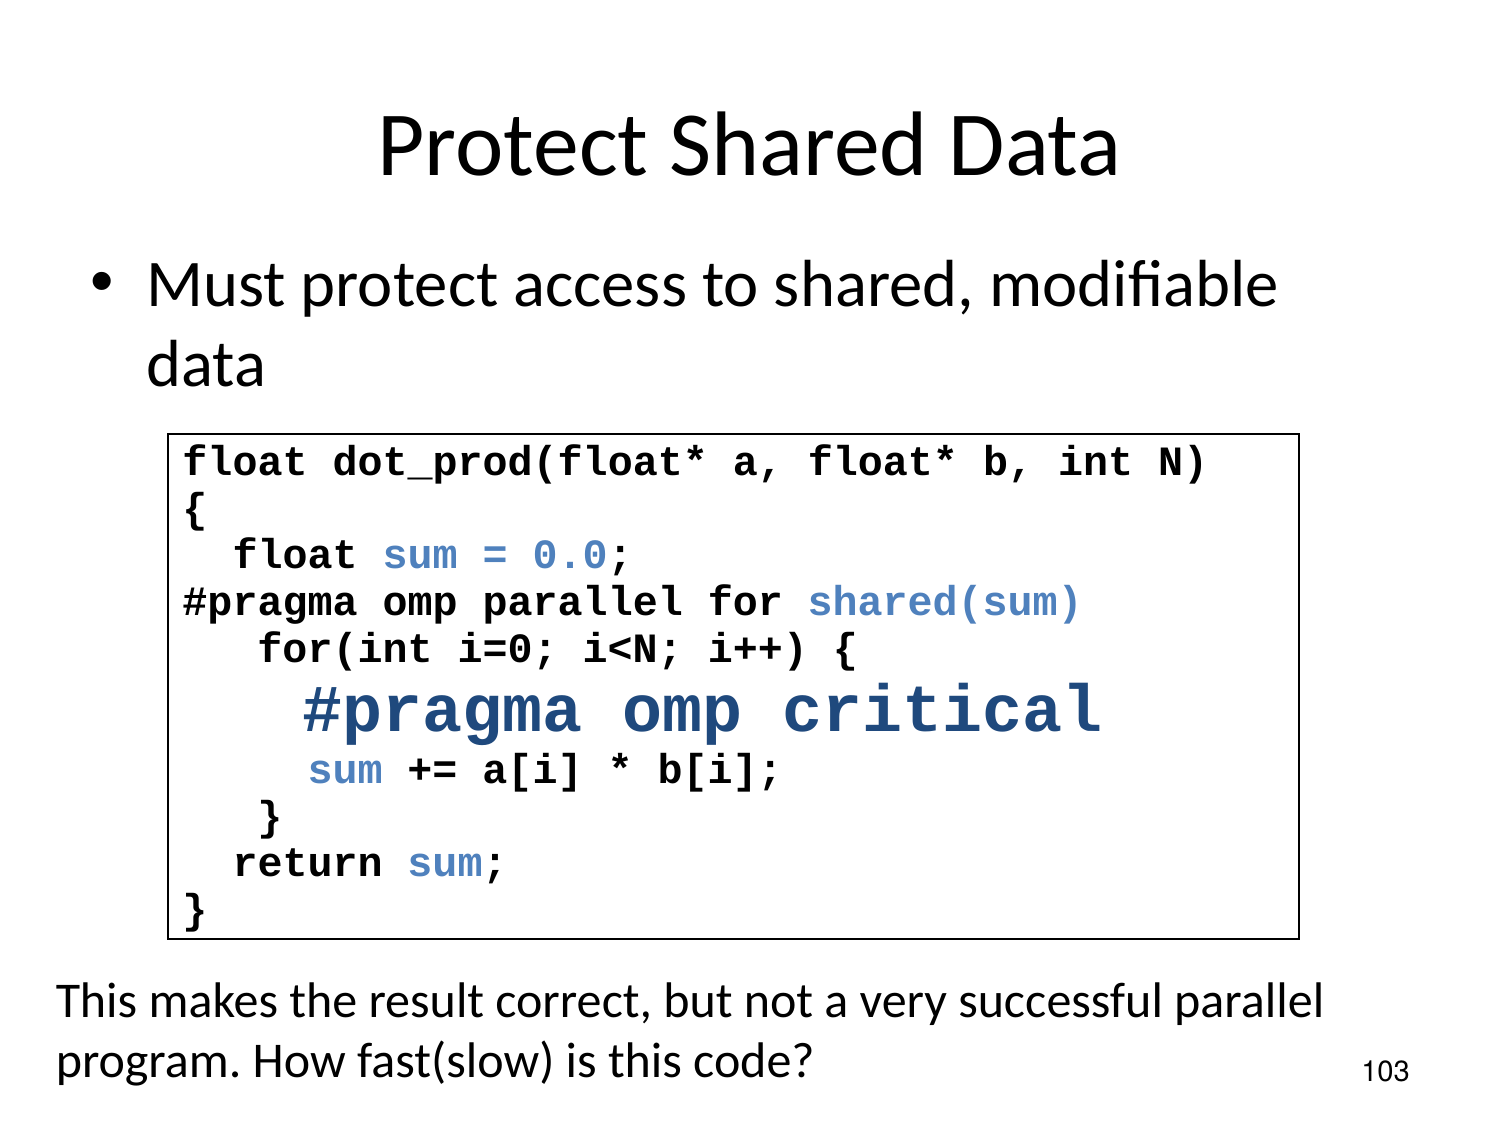

# Protect Shared Data
Must protect access to shared, modifiable data
float dot_prod(float* a, float* b, int N)
{
  float sum = 0.0;
#pragma omp parallel for shared(sum)
   for(int i=0; i<N; i++) {
   #pragma omp critical
     sum += a[i] * b[i];
   }
  return sum;
}
This makes the result correct, but not a very successful parallel program. How fast(slow) is this code?
103